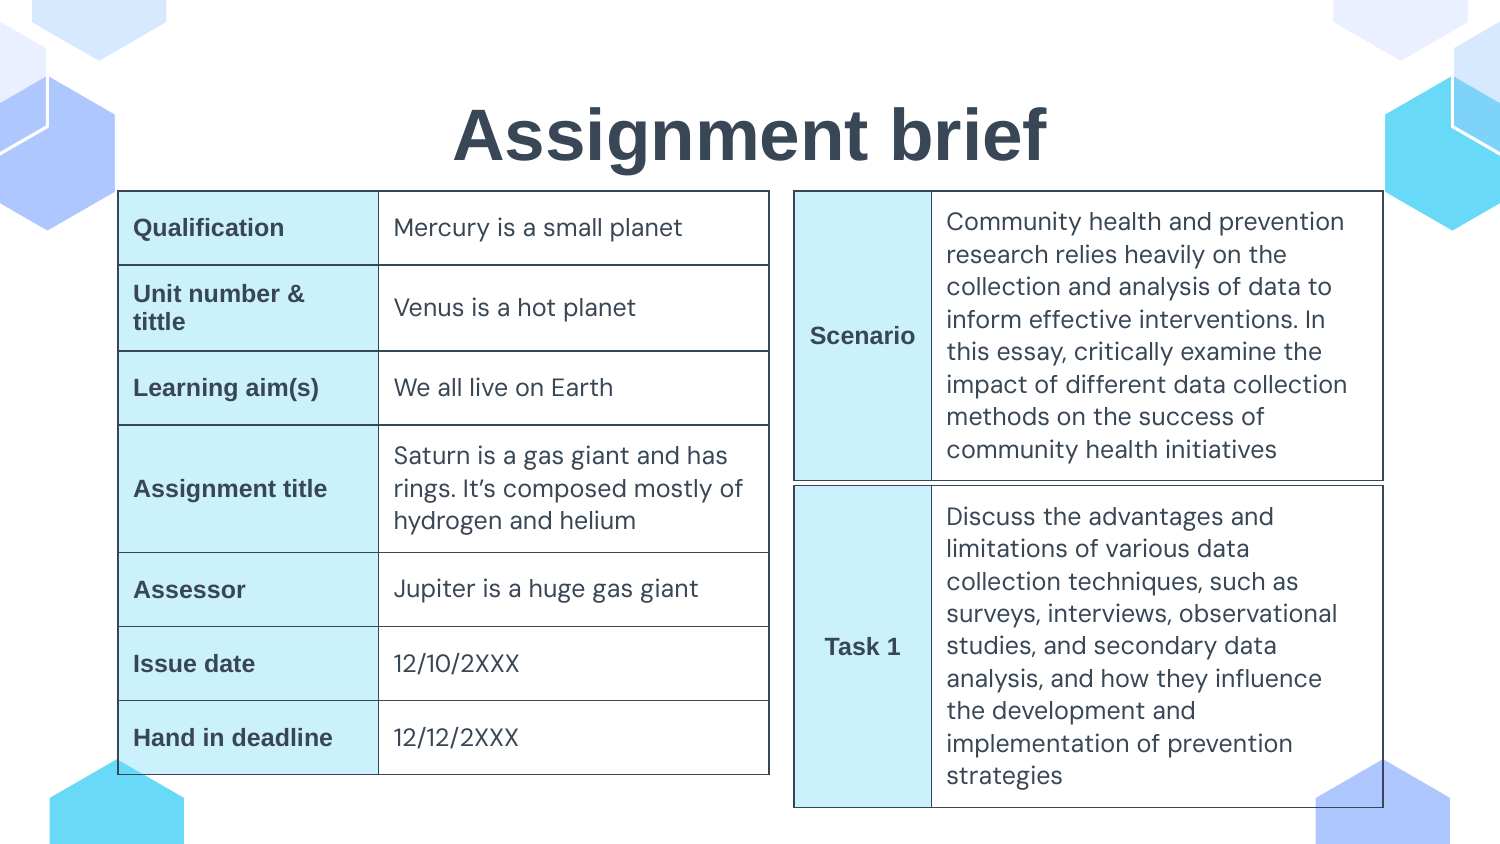

# Assignment brief
| Qualification | Mercury is a small planet |
| --- | --- |
| Unit number & tittle | Venus is a hot planet |
| Learning aim(s) | We all live on Earth |
| Assignment title | Saturn is a gas giant and has rings. It’s composed mostly of hydrogen and helium |
| Assessor | Jupiter is a huge gas giant |
| Issue date | 12/10/2XXX |
| Hand in deadline | 12/12/2XXX |
| Scenario | Community health and prevention research relies heavily on the collection and analysis of data to inform effective interventions. In this essay, critically examine the impact of different data collection methods on the success of community health initiatives |
| --- | --- |
| Task 1 | Discuss the advantages and limitations of various data collection techniques, such as surveys, interviews, observational studies, and secondary data analysis, and how they influence the development and implementation of prevention strategies |
| --- | --- |